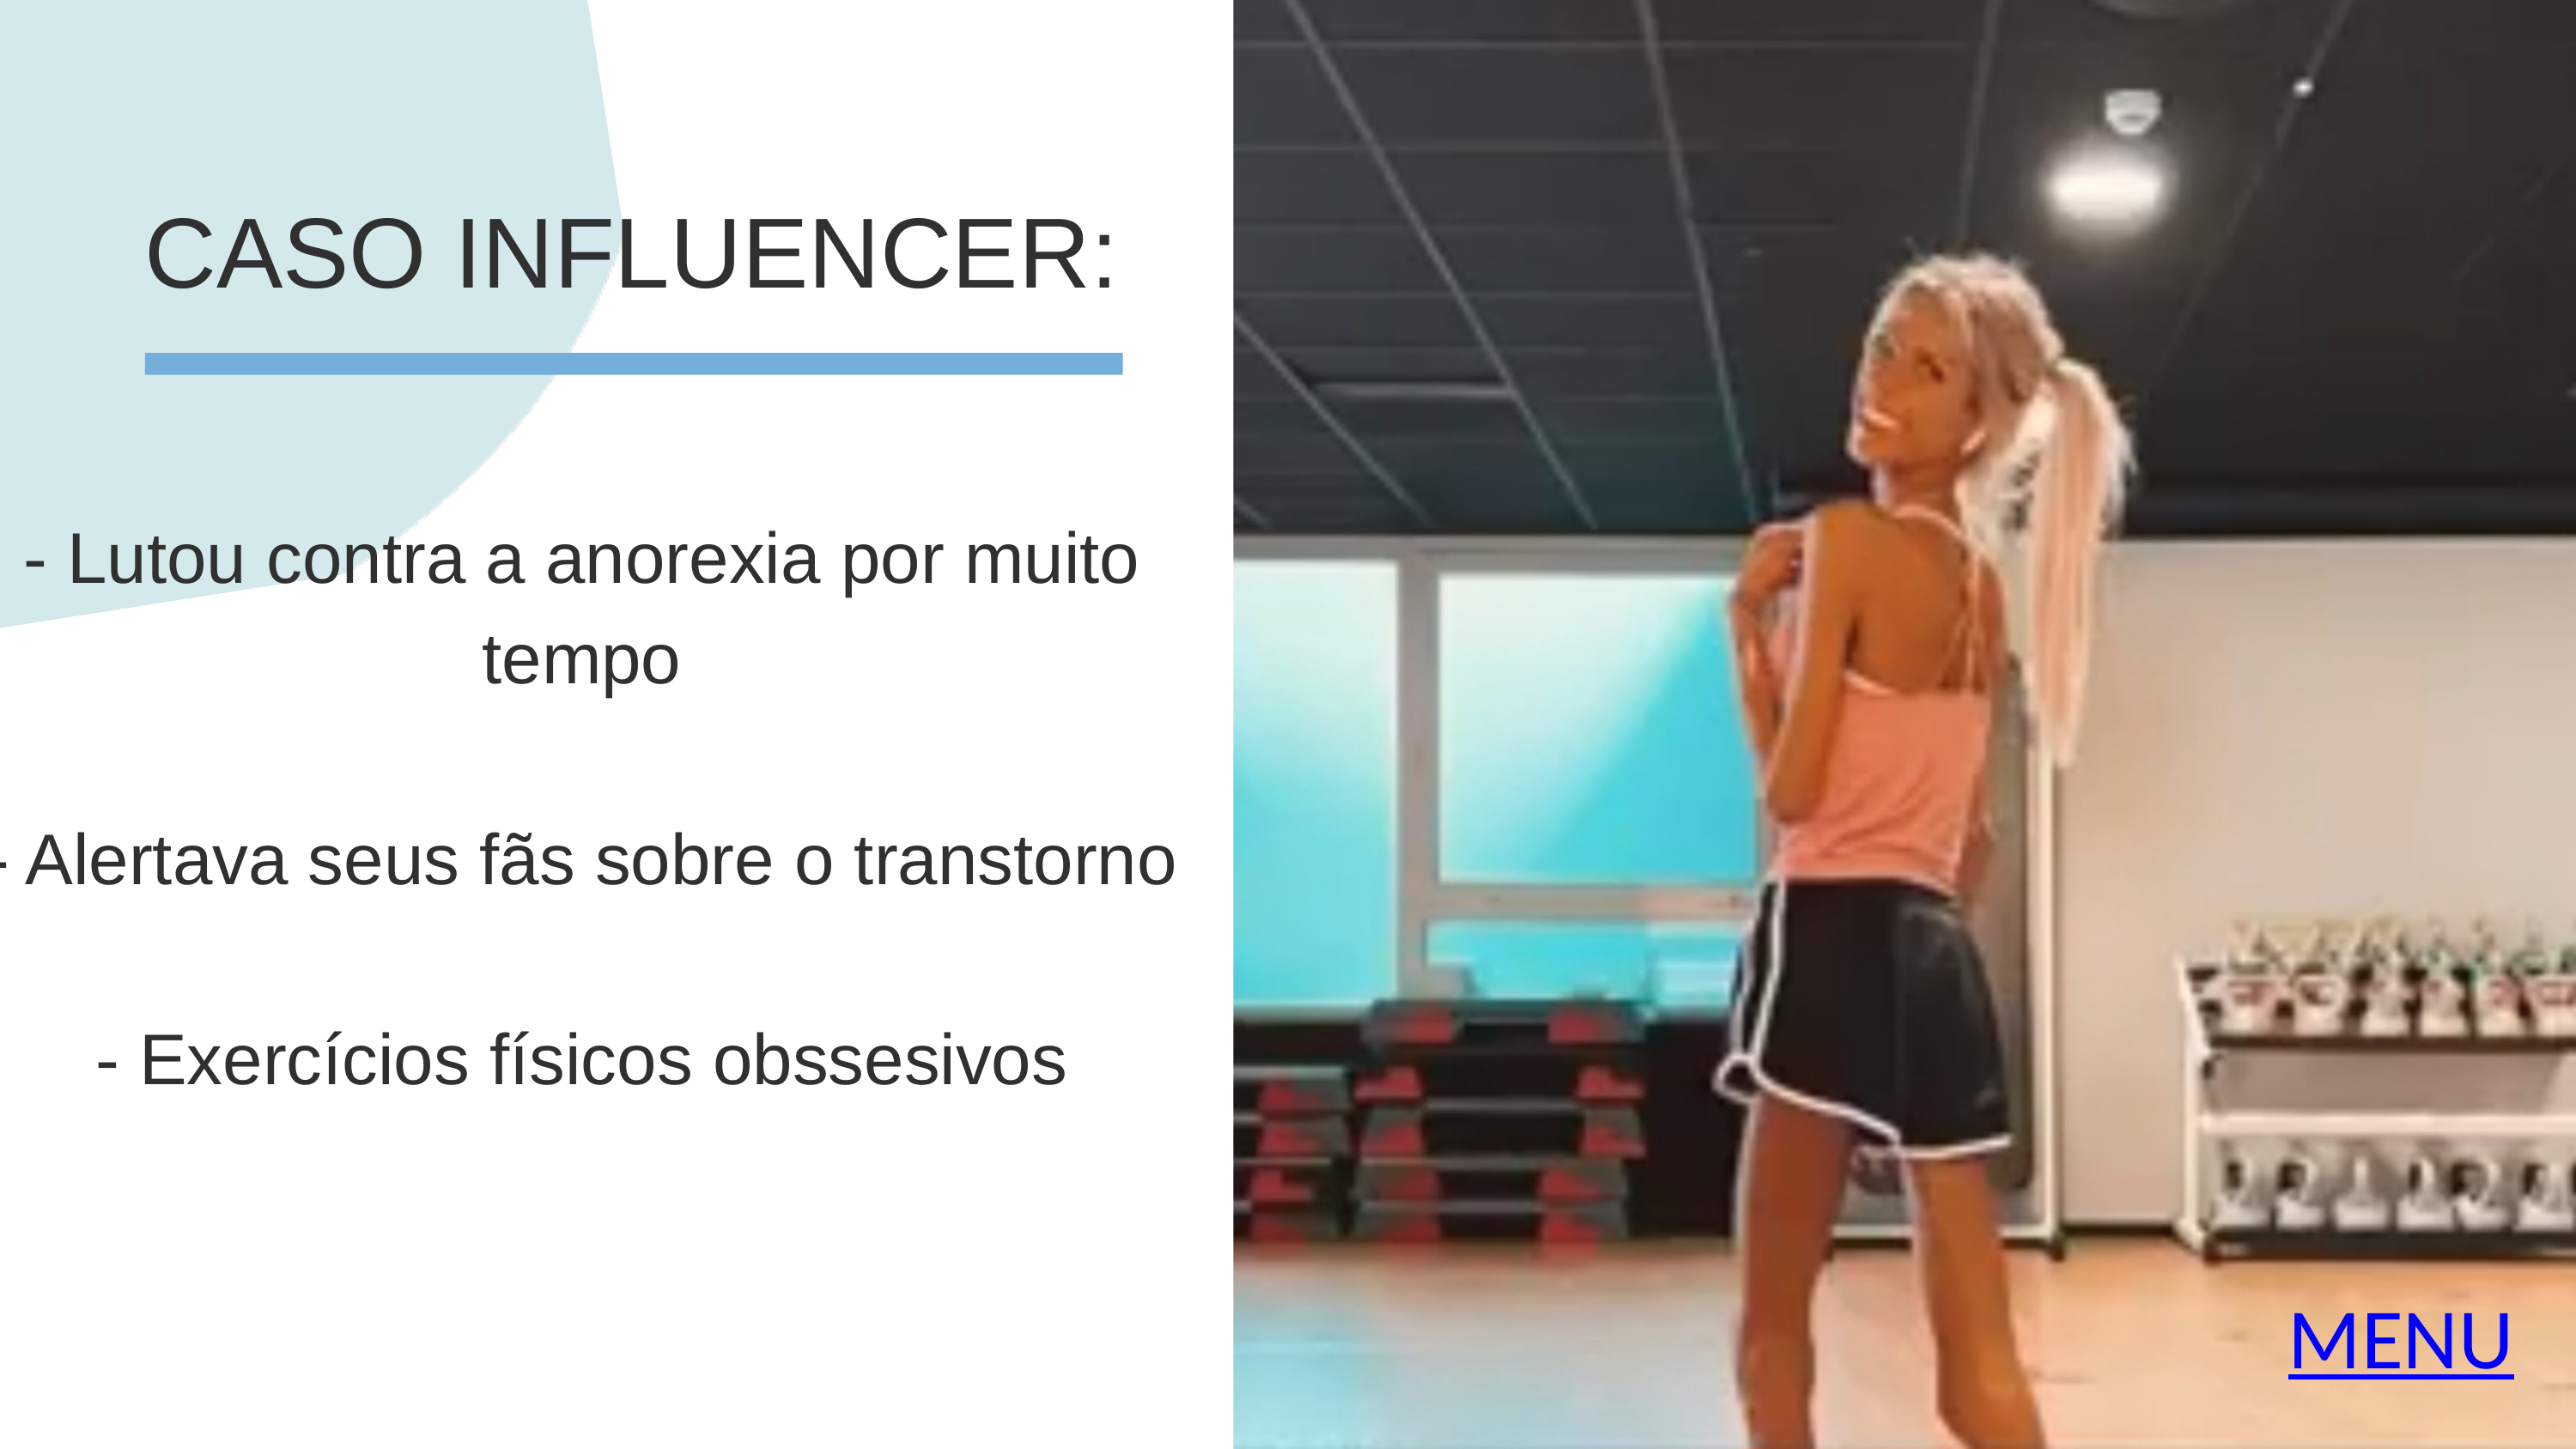

CASO INFLUENCER:

- Lutou contra a anorexia por muito tempo

- Alertava seus fãs sobre o transtorno

- Exercícios físicos obssesivos
MENU